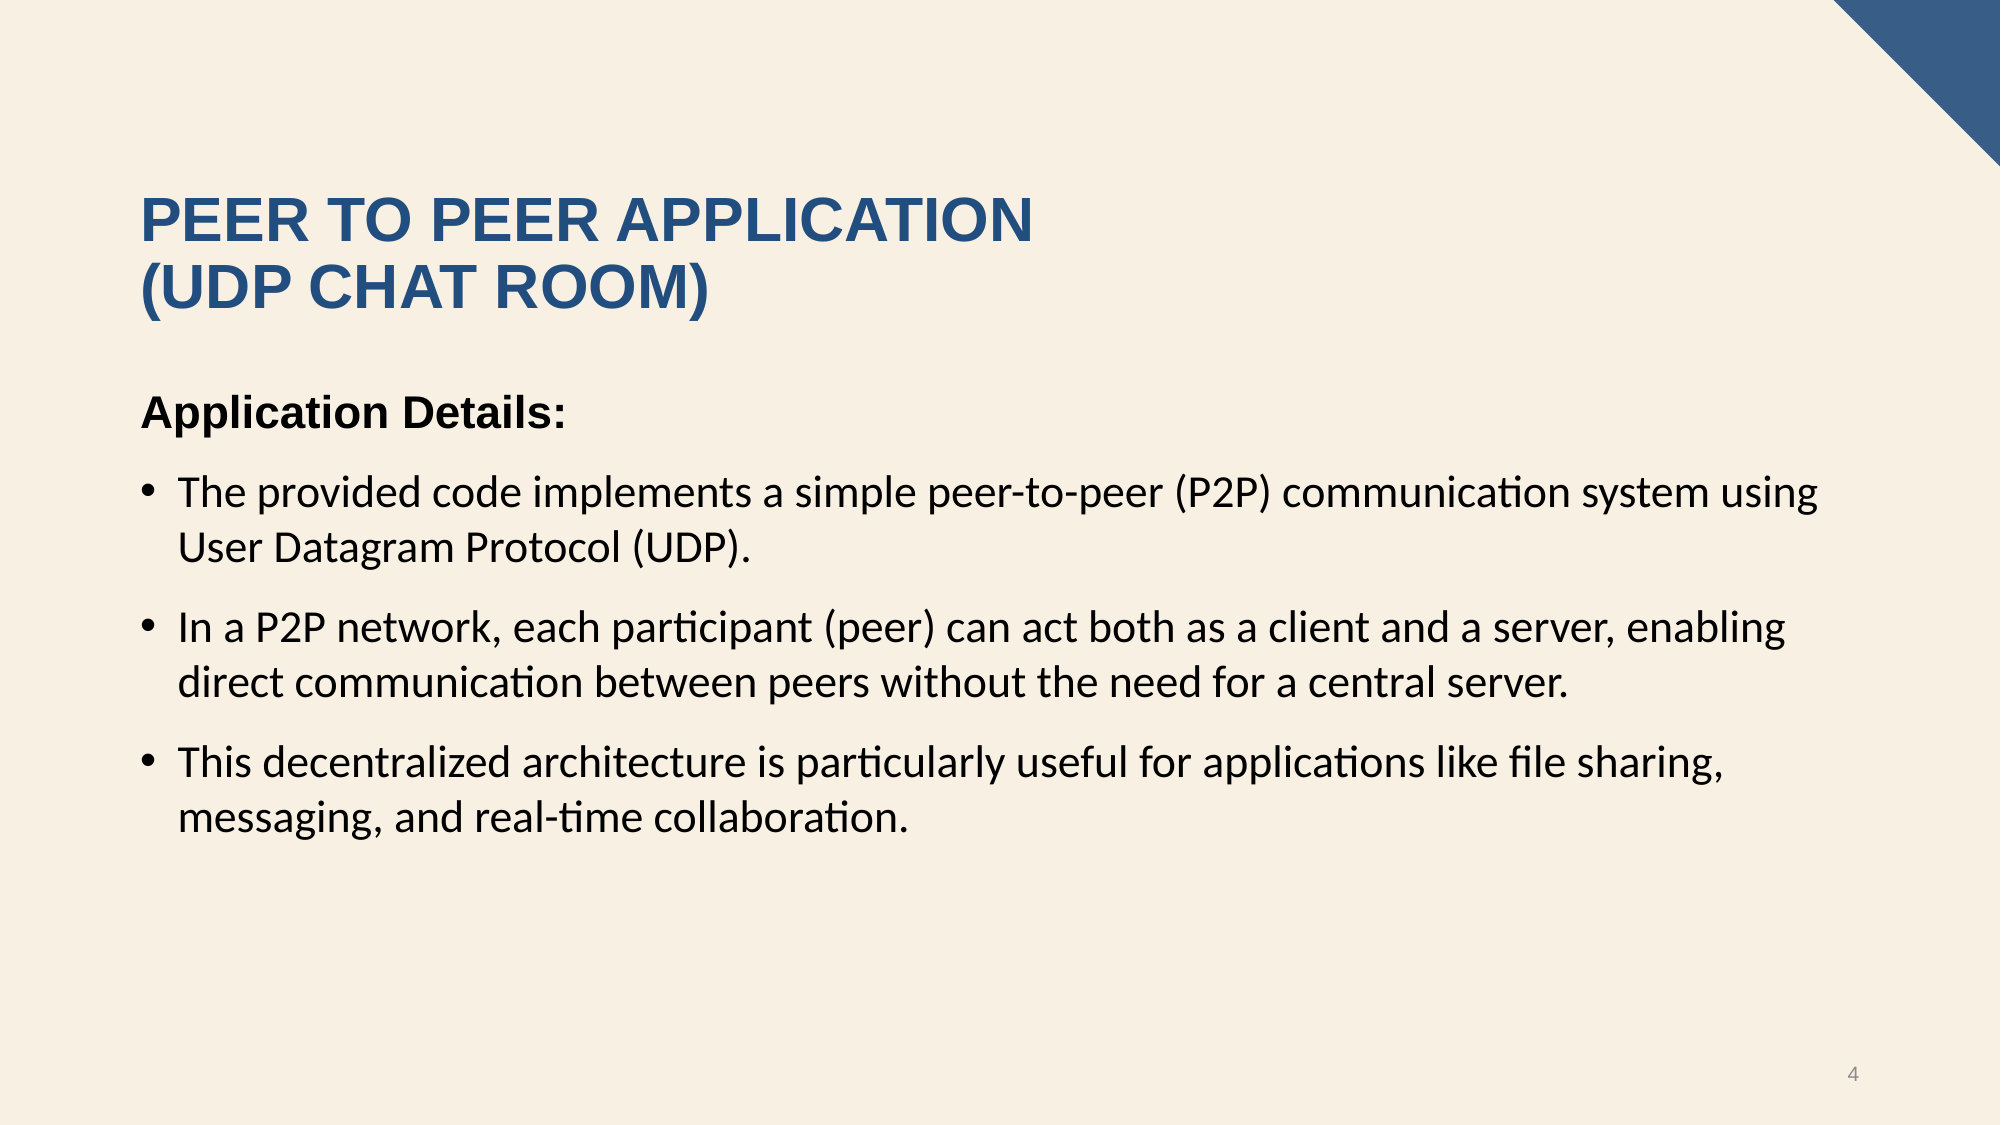

# Peer to peer application (udp chat room)
Application Details:
The provided code implements a simple peer-to-peer (P2P) communication system using User Datagram Protocol (UDP).
In a P2P network, each participant (peer) can act both as a client and a server, enabling direct communication between peers without the need for a central server.
This decentralized architecture is particularly useful for applications like file sharing, messaging, and real-time collaboration.

4